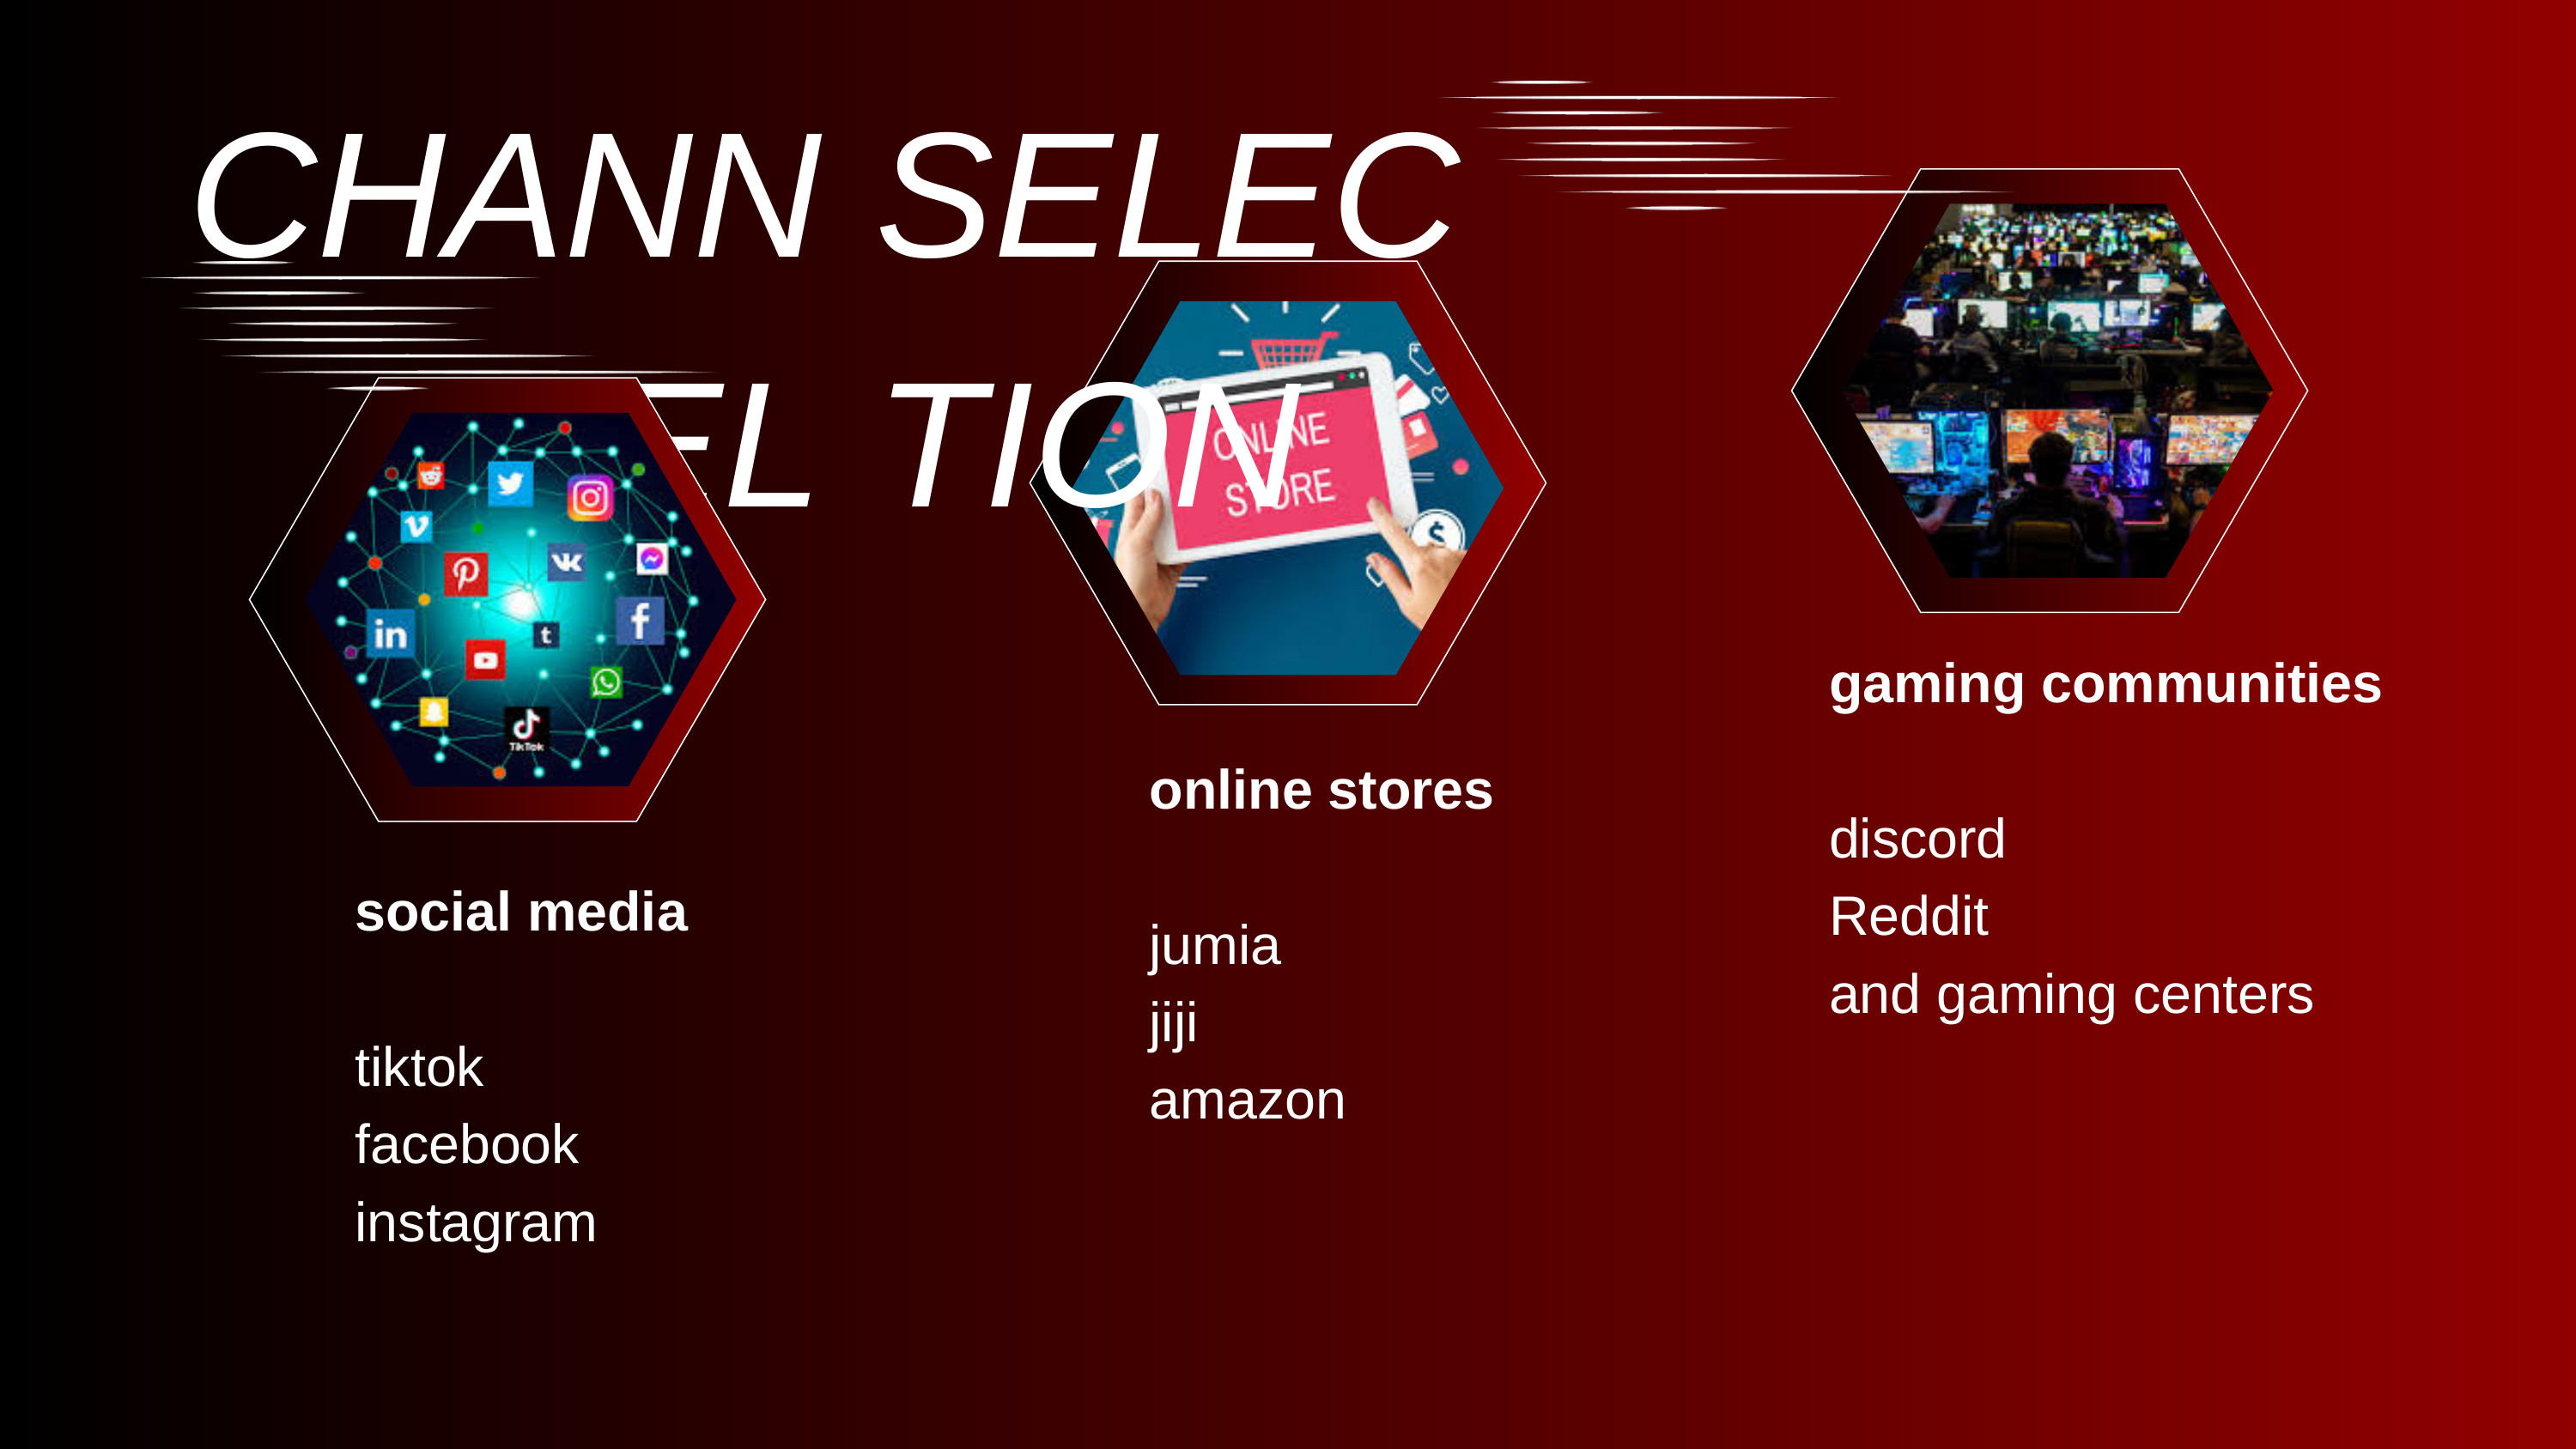

SELECTION
CHANNEL

gaming communities

discord
Reddit
and gaming centers
online stores

jumia
jiji
amazon
social media

tiktok
facebook
instagram